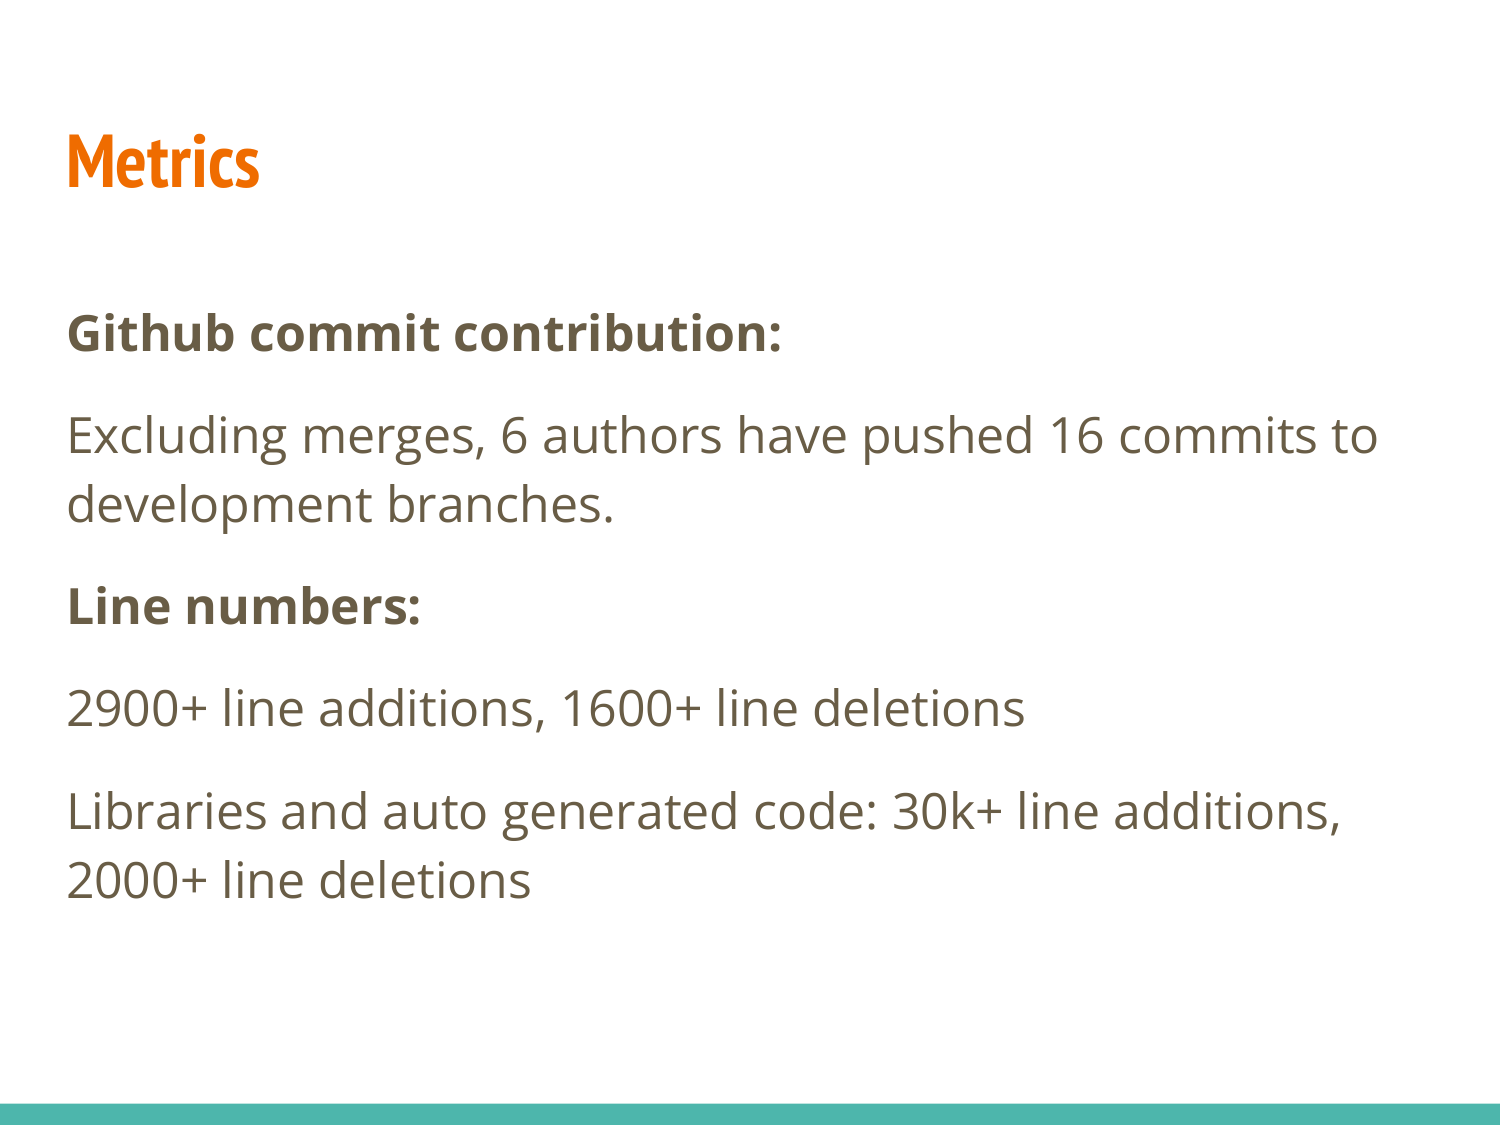

# Metrics
Github commit contribution:
Excluding merges, 6 authors have pushed 16 commits to development branches.
Line numbers:
2900+ line additions, 1600+ line deletions
Libraries and auto generated code: 30k+ line additions, 2000+ line deletions